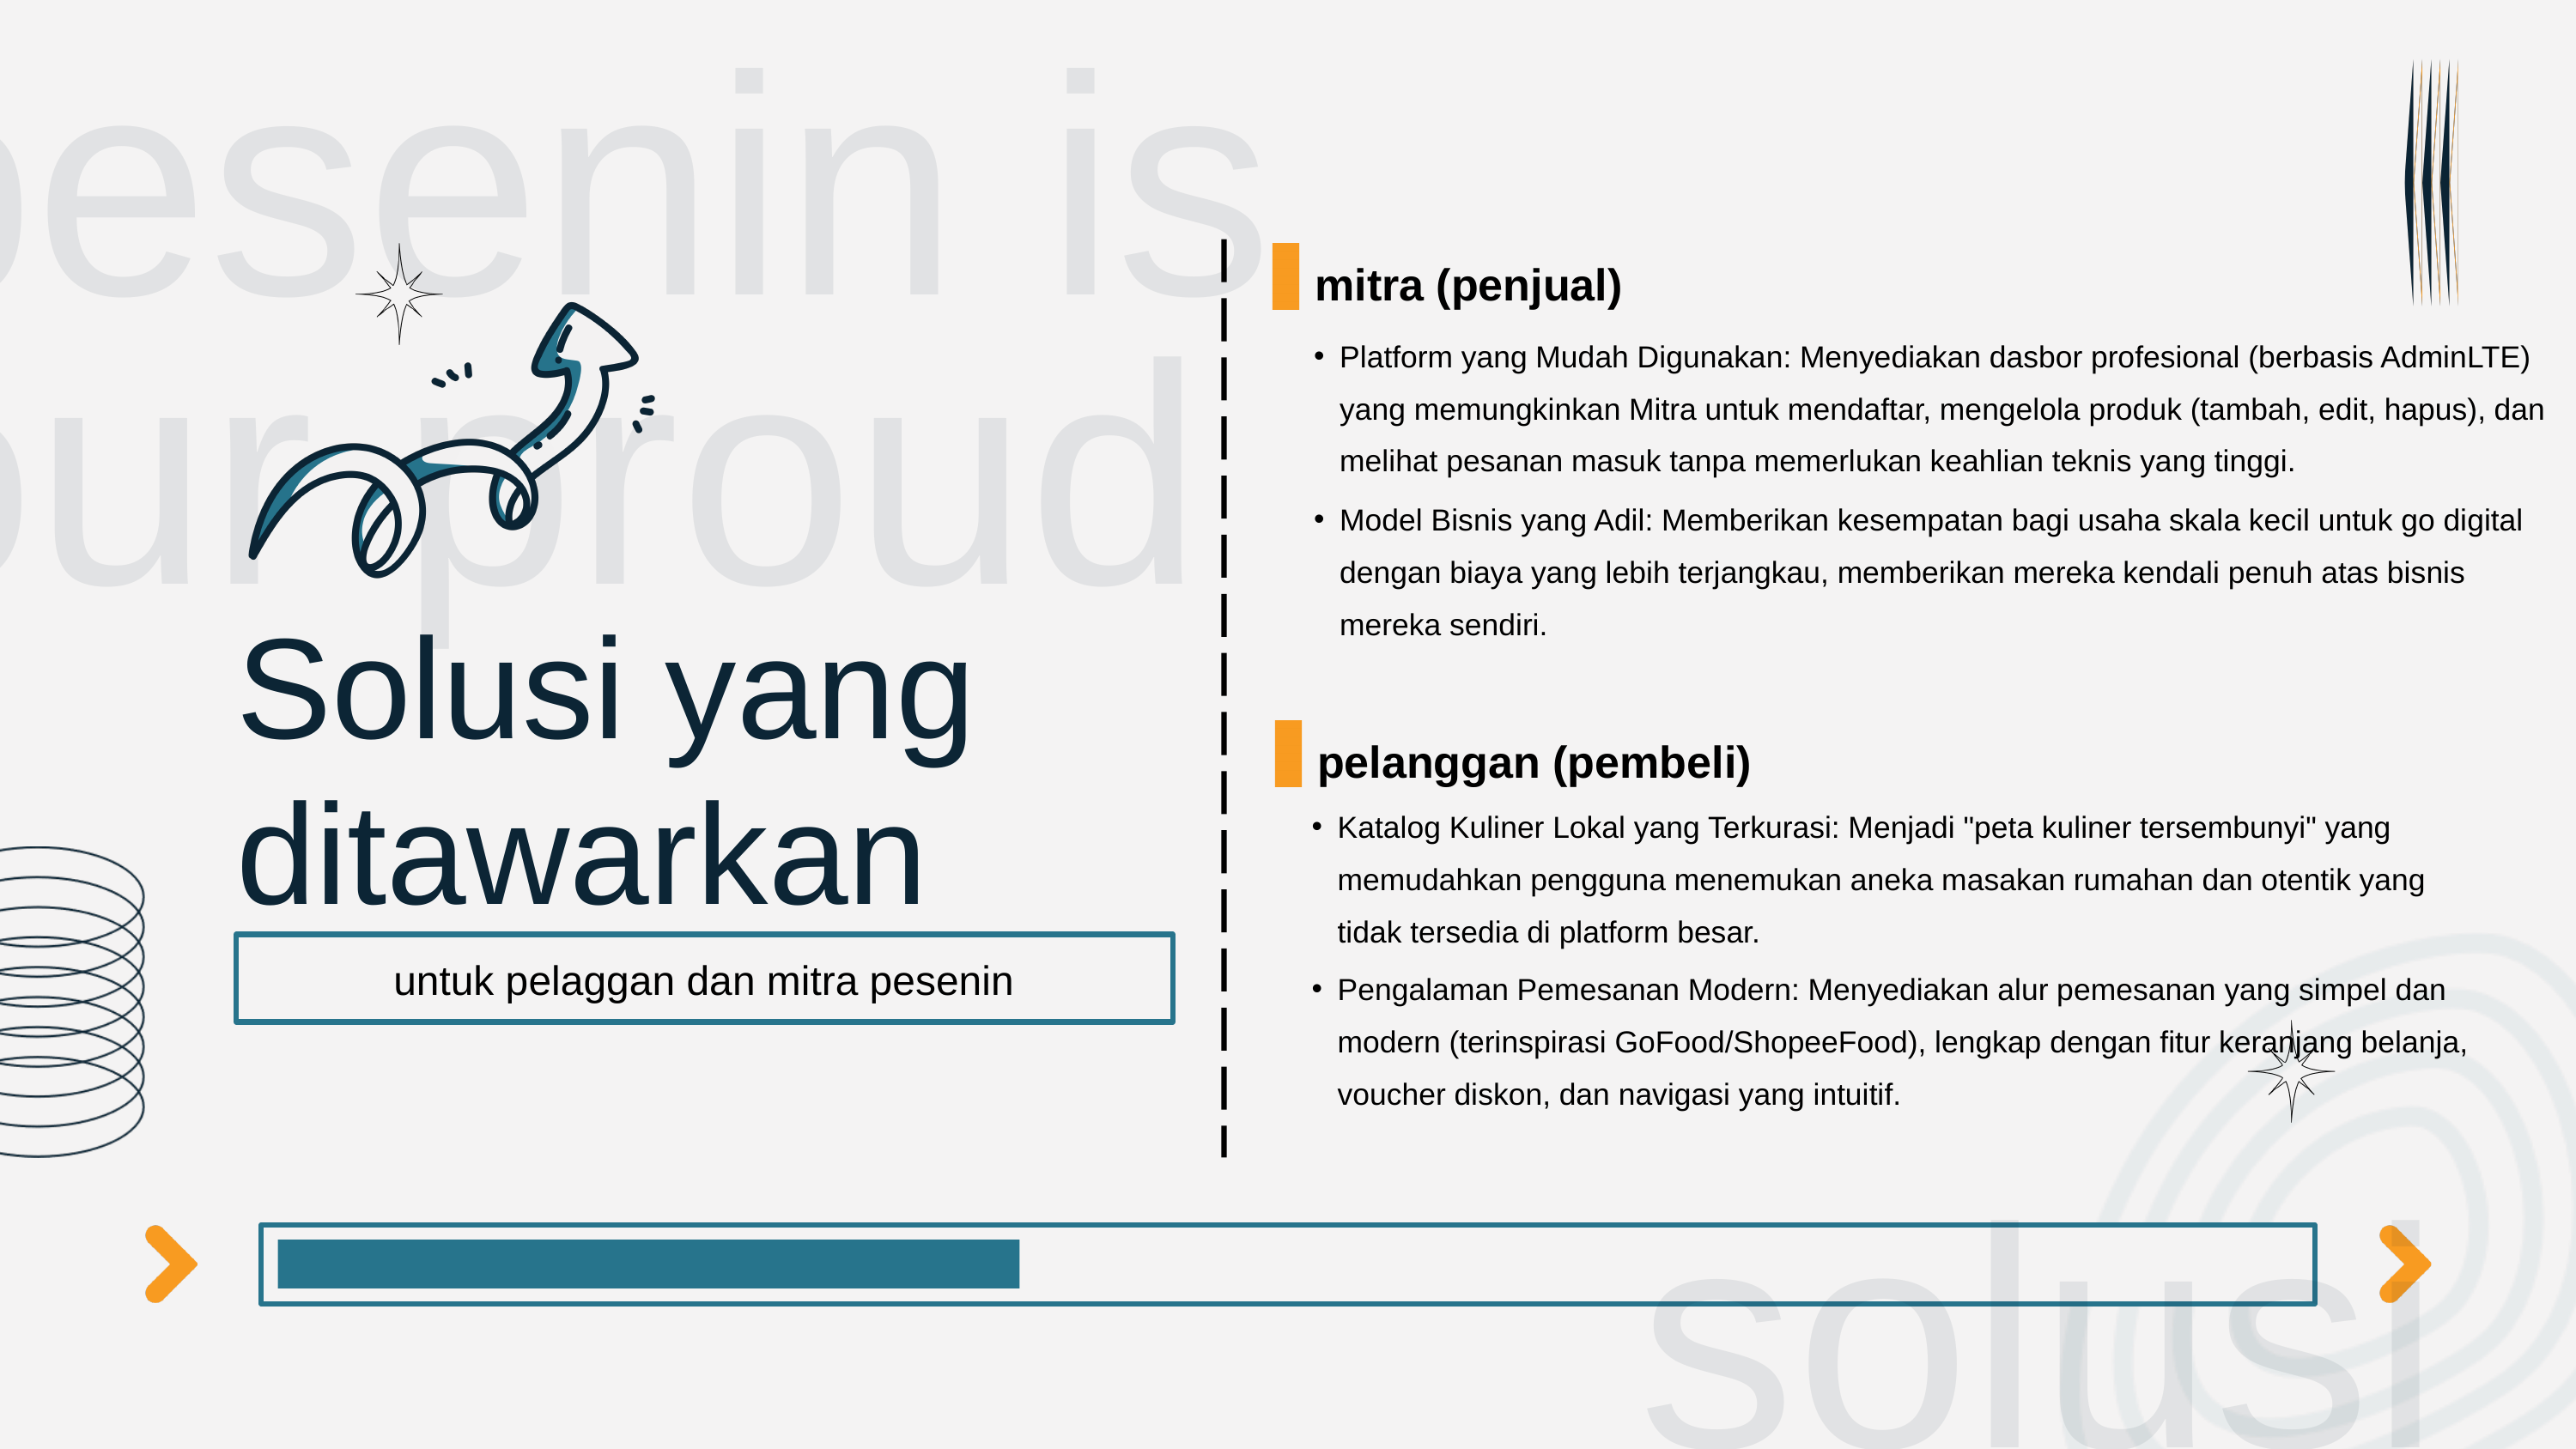

pesenin is our proud

mitra (penjual)

Platform yang Mudah Digunakan: Menyediakan dasbor profesional (berbasis AdminLTE) yang memungkinkan Mitra untuk mendaftar, mengelola produk (tambah, edit, hapus), dan melihat pesanan masuk tanpa memerlukan keahlian teknis yang tinggi.

Model Bisnis yang Adil: Memberikan kesempatan bagi usaha skala kecil untuk go digital dengan biaya yang lebih terjangkau, memberikan mereka kendali penuh atas bisnis mereka sendiri.
Solusi yang ditawarkan

pelanggan (pembeli)
Katalog Kuliner Lokal yang Terkurasi: Menjadi "peta kuliner tersembunyi" yang memudahkan pengguna menemukan aneka masakan rumahan dan otentik yang tidak tersedia di platform besar.

Pengalaman Pemesanan Modern: Menyediakan alur pemesanan yang simpel dan modern (terinspirasi GoFood/ShopeeFood), lengkap dengan fitur keranjang belanja, voucher diskon, dan navigasi yang intuitif.

untuk pelaggan dan mitra pesenin

solusi